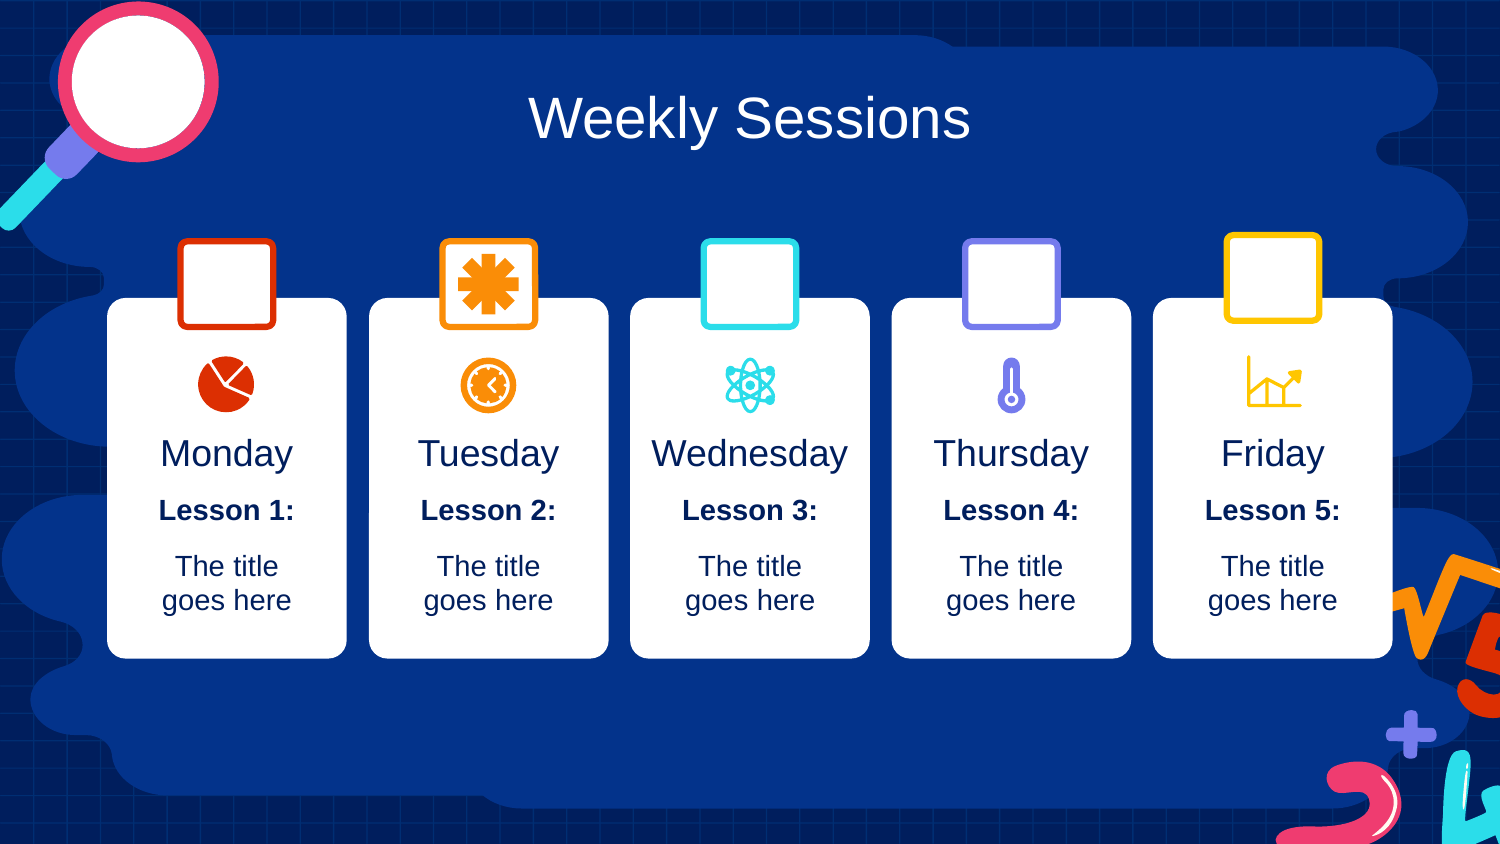

# Weekly Sessions

Monday
Tuesday
Friday
Wednesday
Thursday
Lesson 1:
Lesson 2:
Lesson 3:
Lesson 4:
Lesson 5:
The title goes here
The title goes here
The title goes here
The title goes here
The title goes here